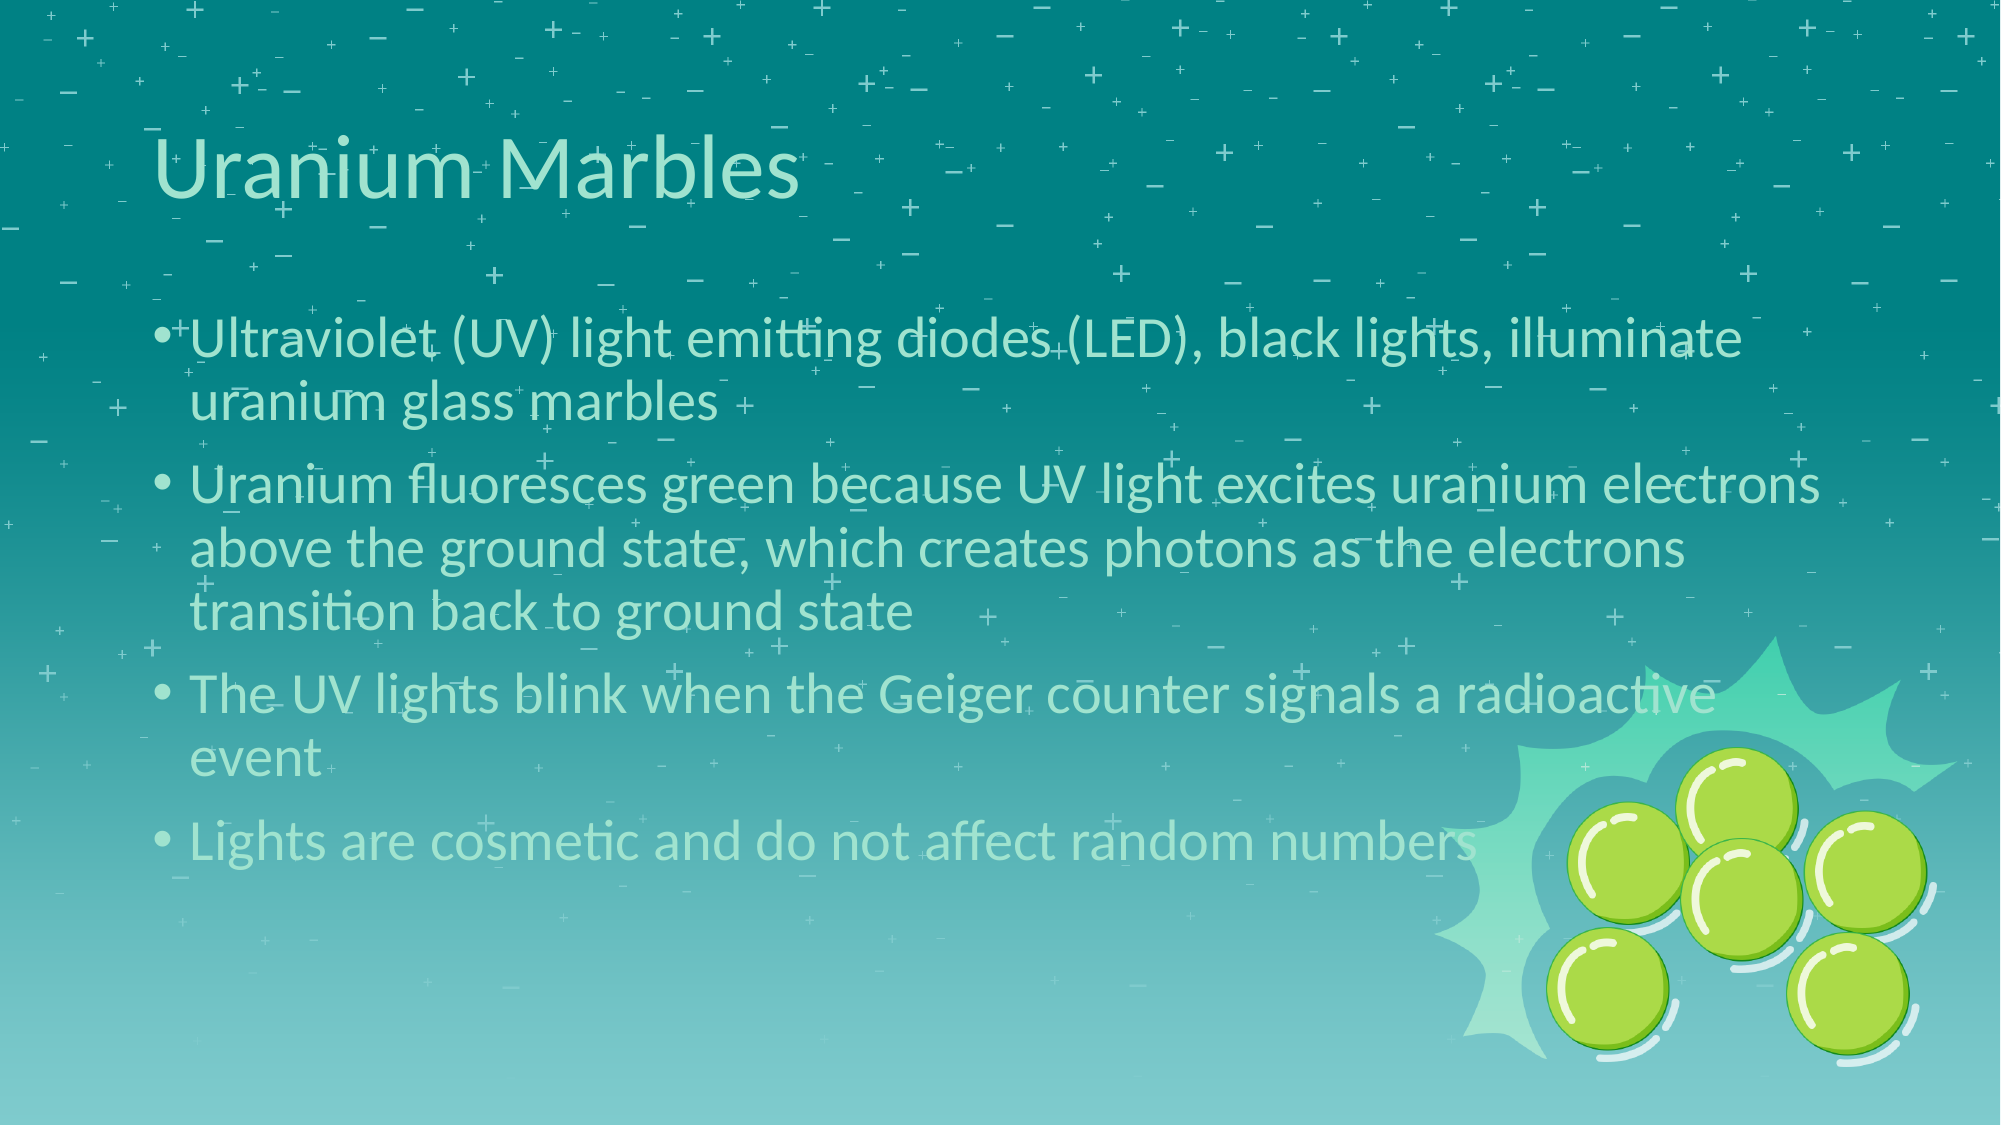

# Uranium Marbles
Ultraviolet (UV) light emitting diodes (LED), black lights, illuminate uranium glass marbles
Uranium fluoresces green because UV light excites uranium electrons above the ground state, which creates photons as the electrons transition back to ground state
The UV lights blink when the Geiger counter signals a radioactive event
Lights are cosmetic and do not affect random numbers